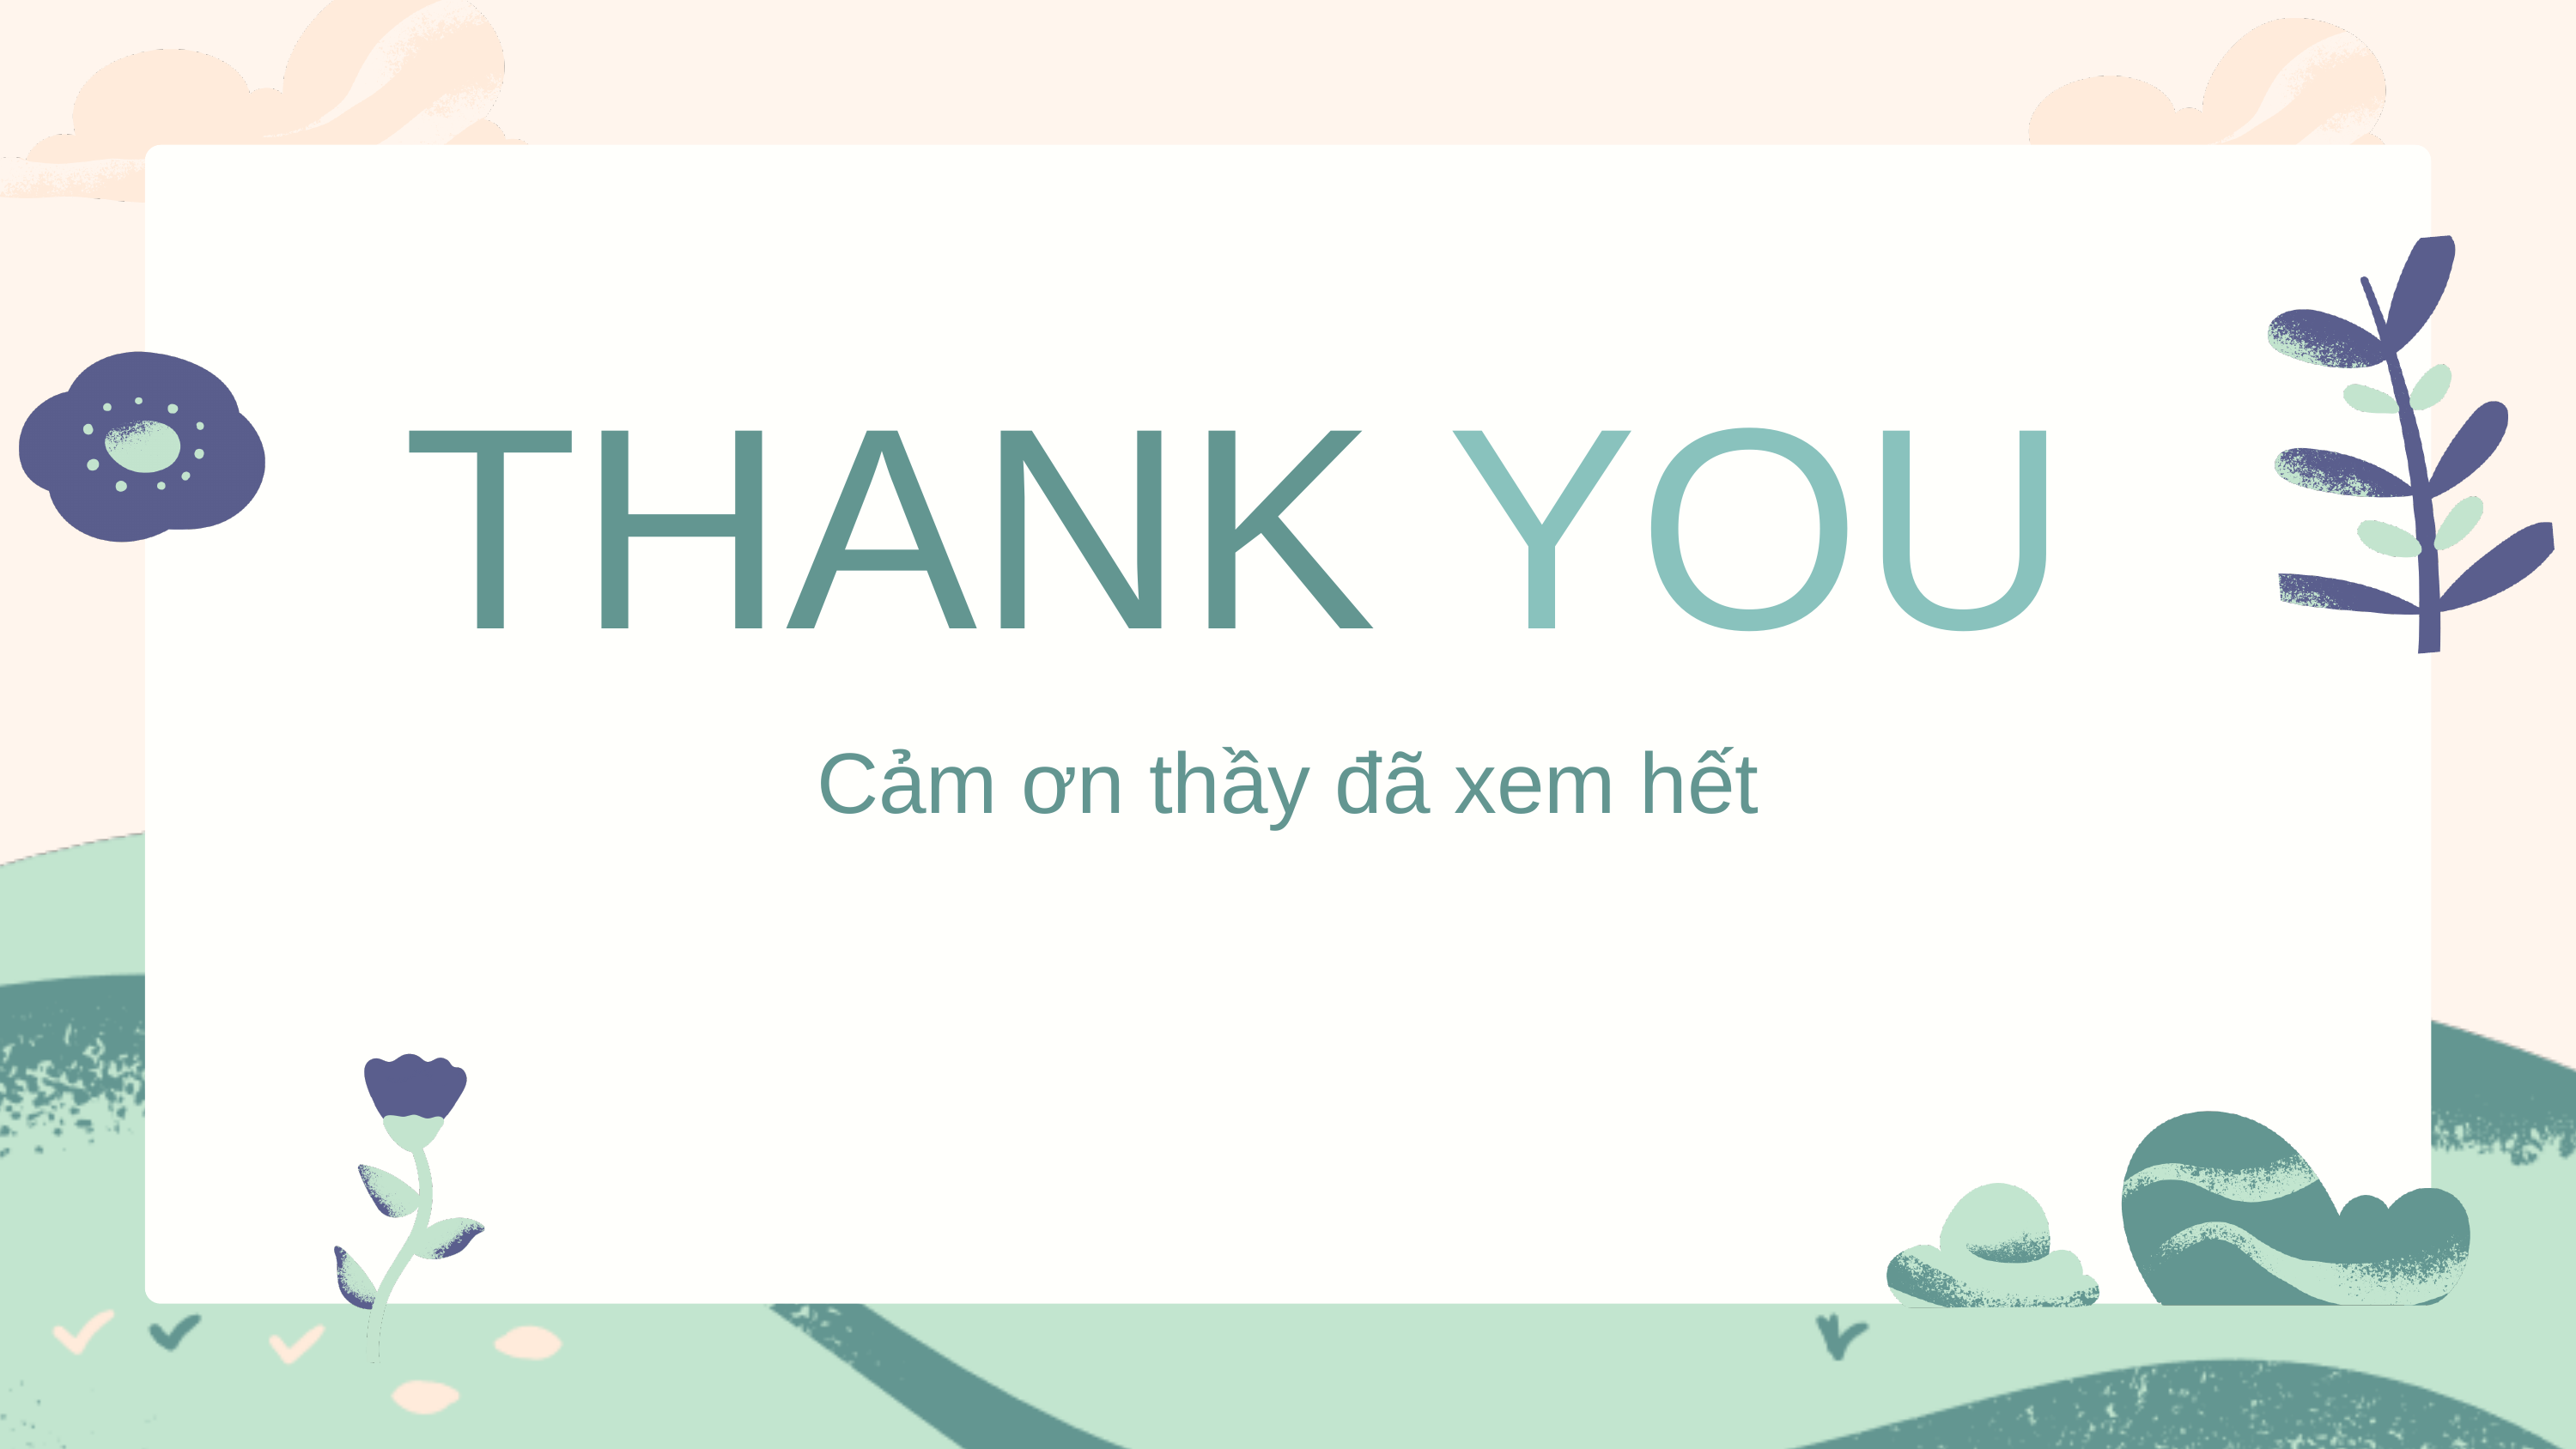

THANK
YOU

Cảm ơn thầy đã xem hết